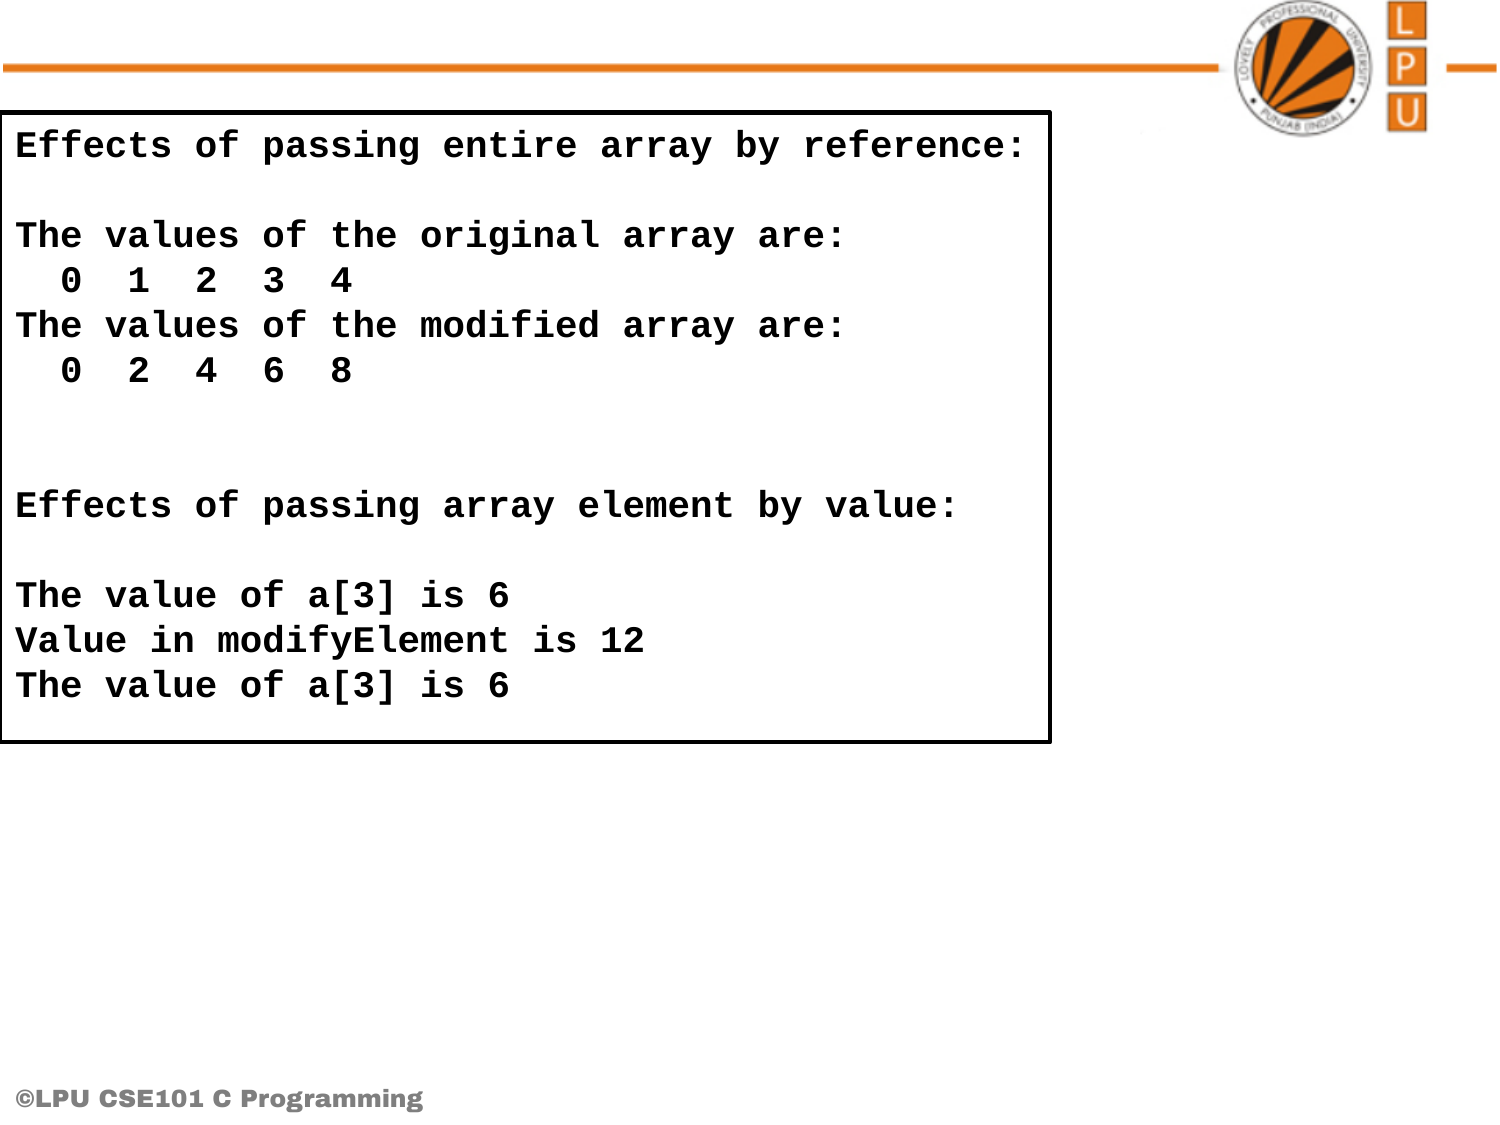

Effects of passing entire array by reference:

The values of the original array are:
  0  1  2  3  4
The values of the modified array are:
  0  2  4  6  8

Effects of passing array element by value:

The value of a[3] is 6
Value in modifyElement is 12
The value of a[3] is 6